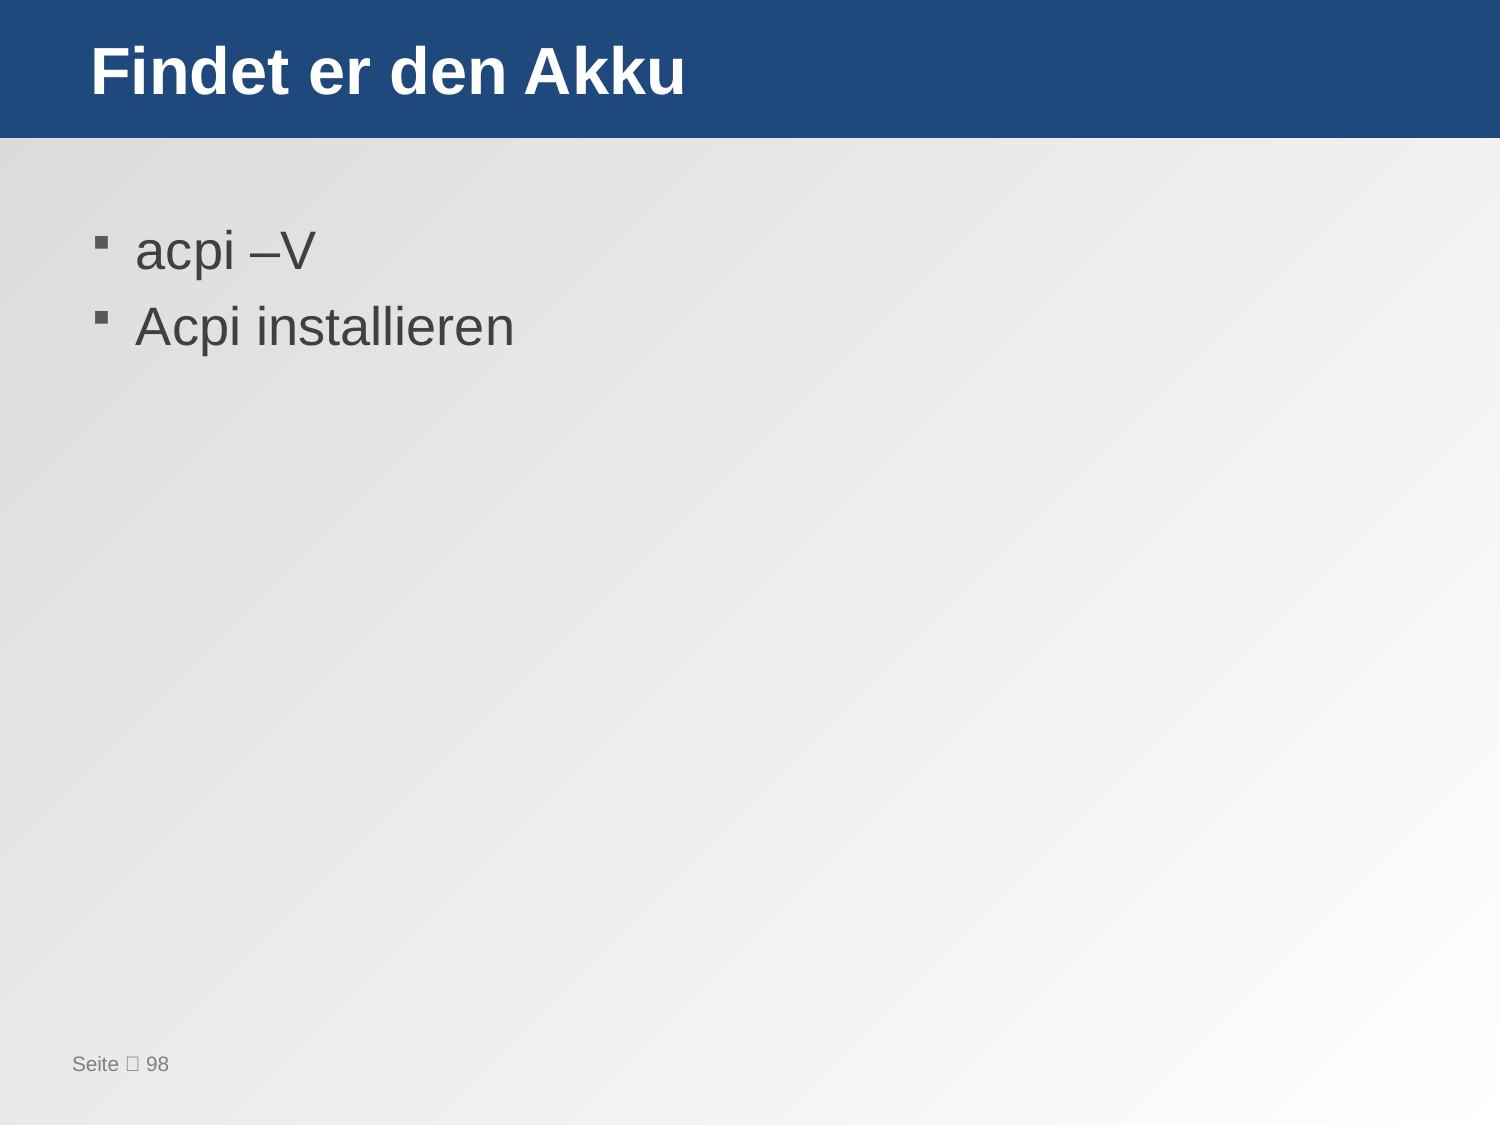

# Findet er den Akku
acpi –V
Acpi installieren